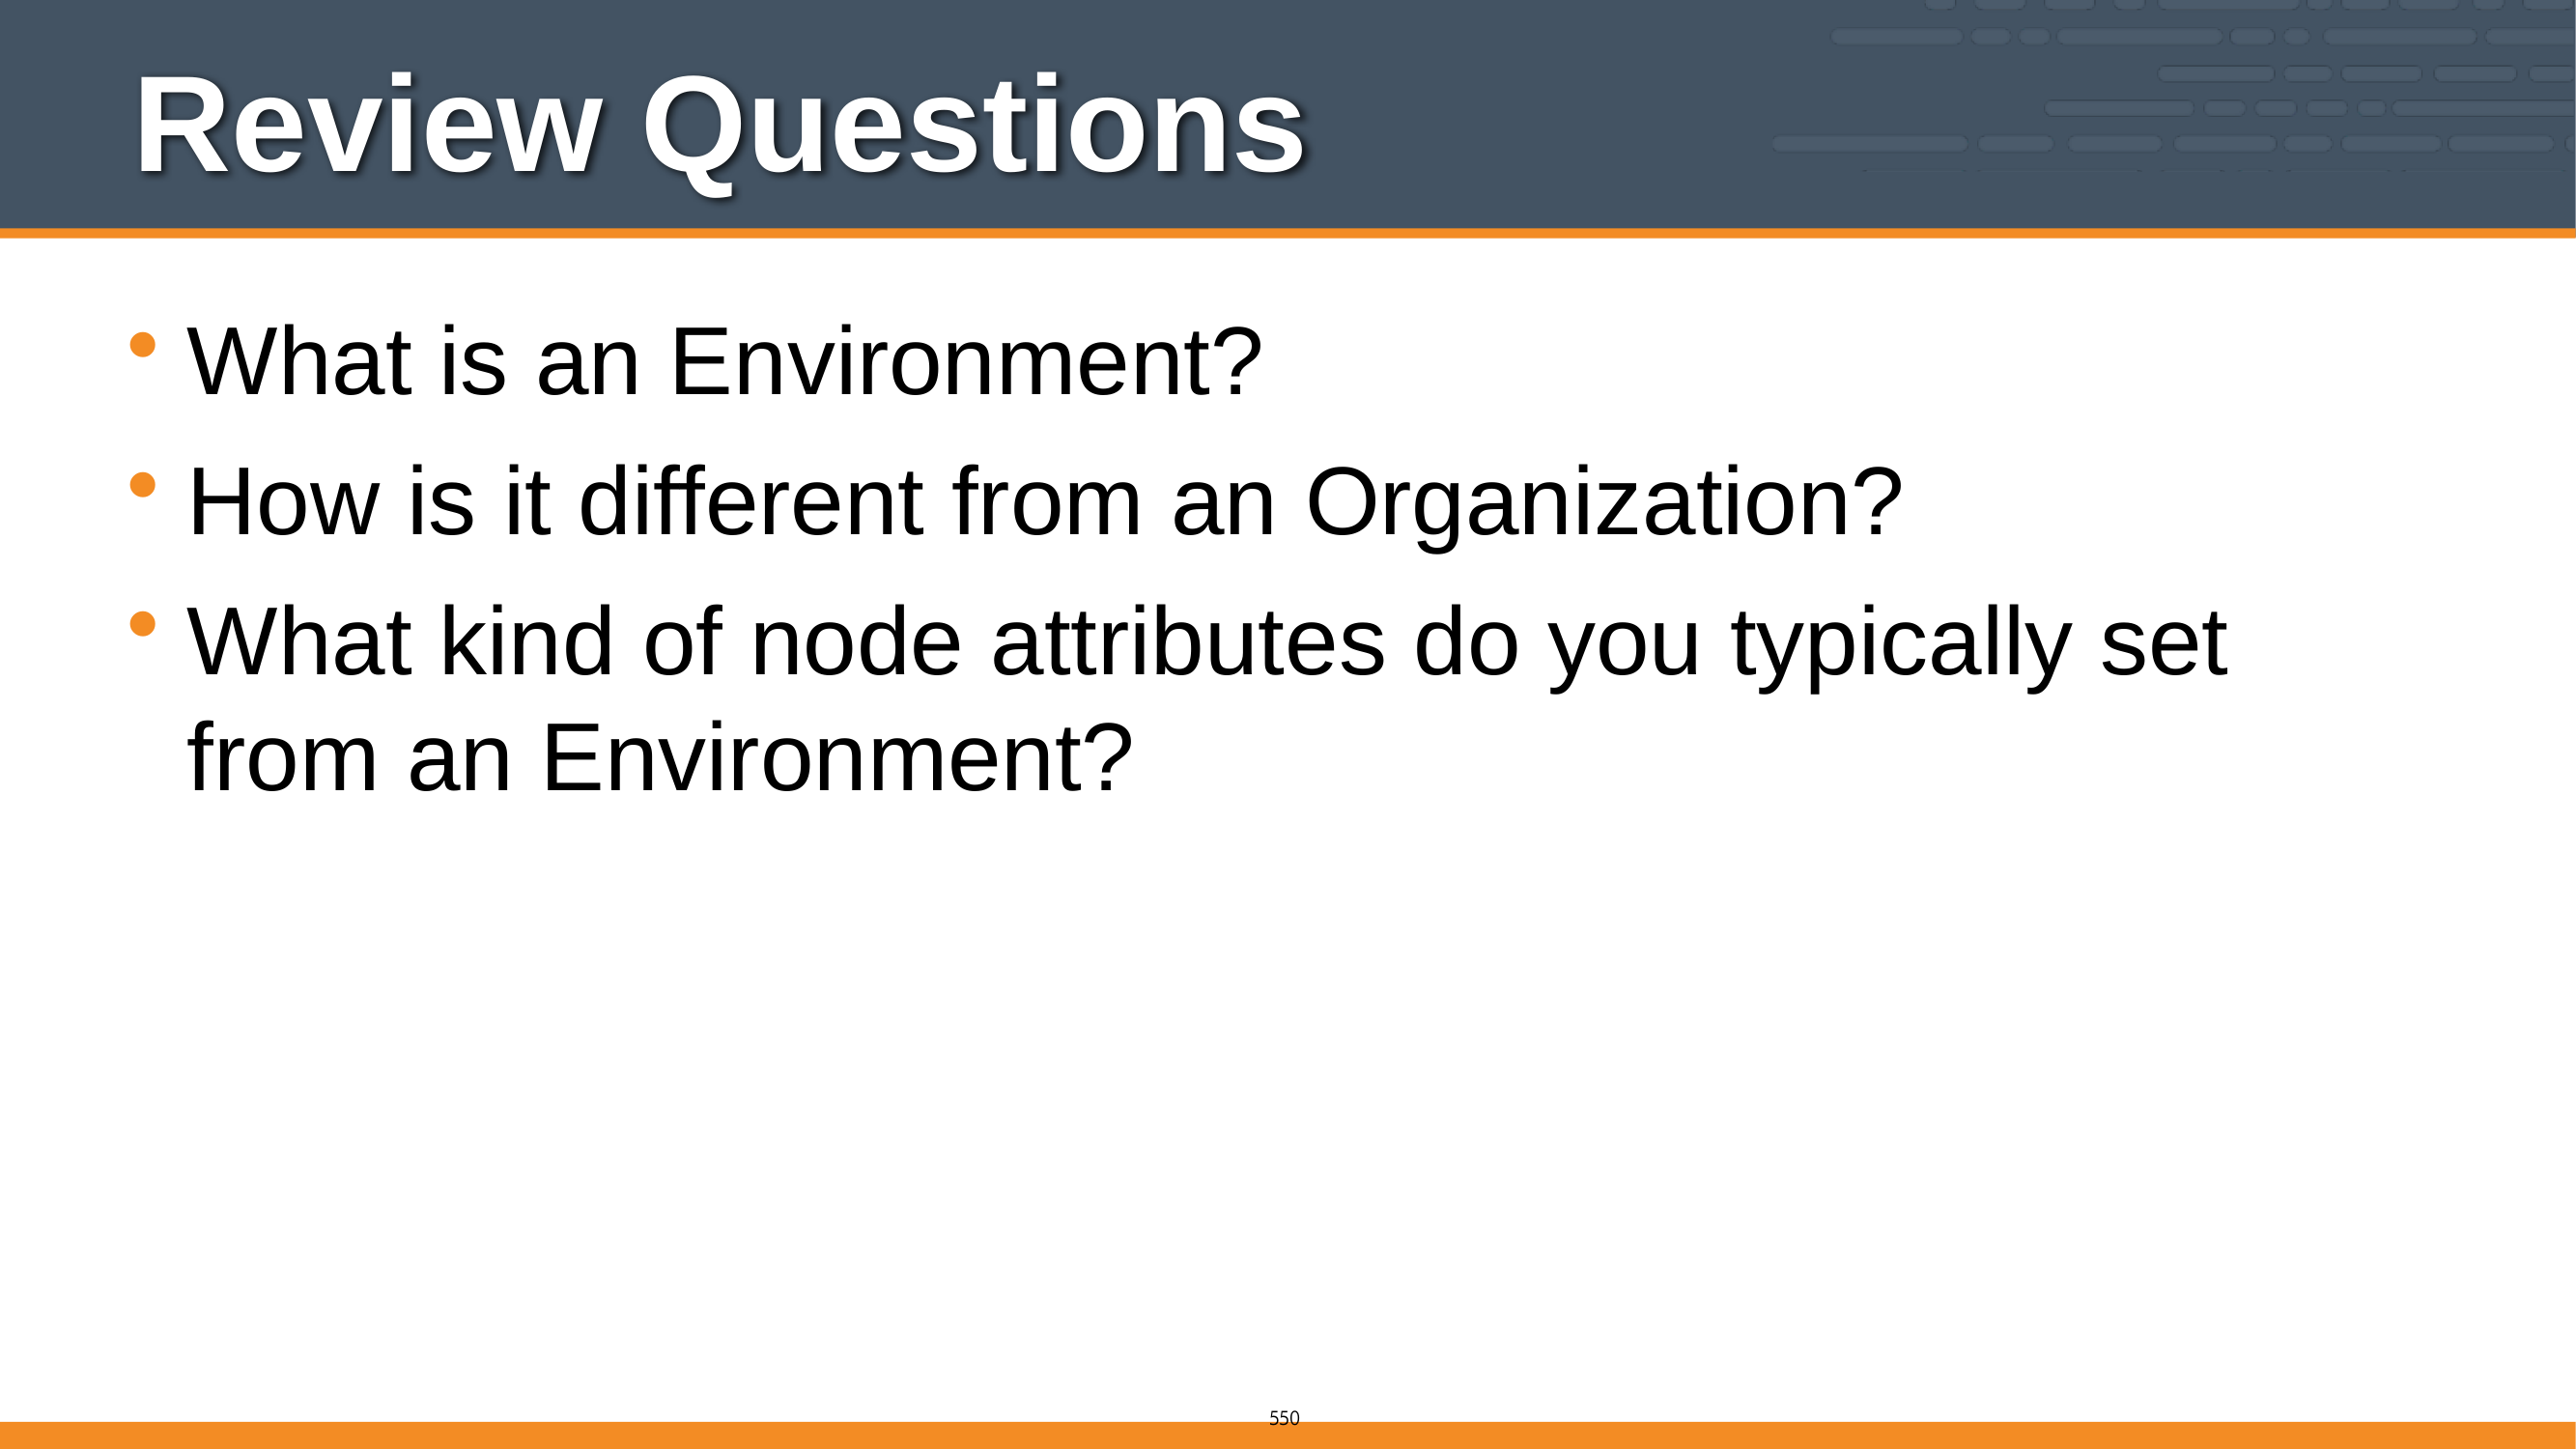

# Review Questions
What is an Environment?
How is it different from an Organization?
What kind of node attributes do you typically set from an Environment?
550